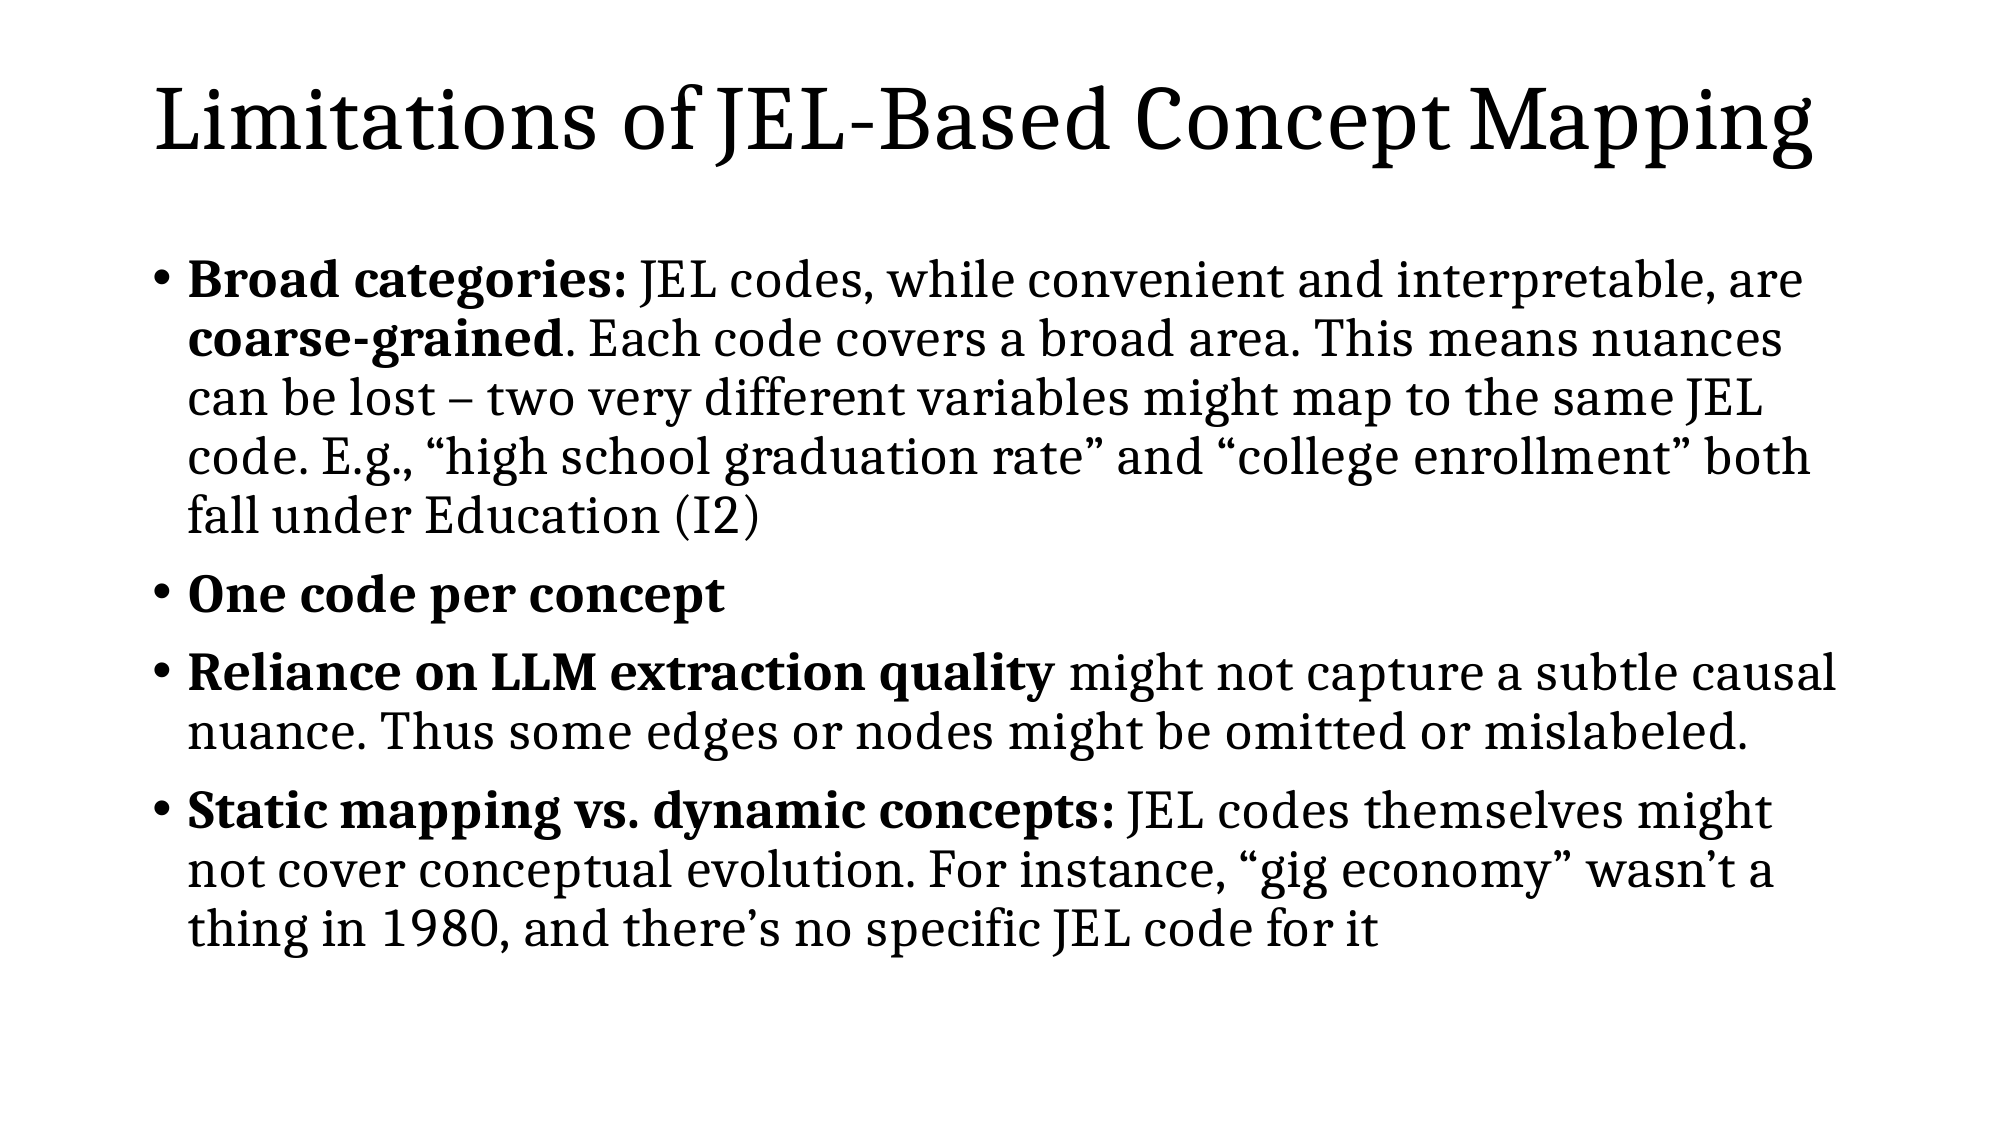

# Limitations of JEL-Based Concept Mapping
Broad categories: JEL codes, while convenient and interpretable, are coarse-grained. Each code covers a broad area. This means nuances can be lost – two very different variables might map to the same JEL code. E.g., “high school graduation rate” and “college enrollment” both fall under Education (I2)
One code per concept
Reliance on LLM extraction quality might not capture a subtle causal nuance. Thus some edges or nodes might be omitted or mislabeled.
Static mapping vs. dynamic concepts: JEL codes themselves might not cover conceptual evolution. For instance, “gig economy” wasn’t a thing in 1980, and there’s no specific JEL code for it